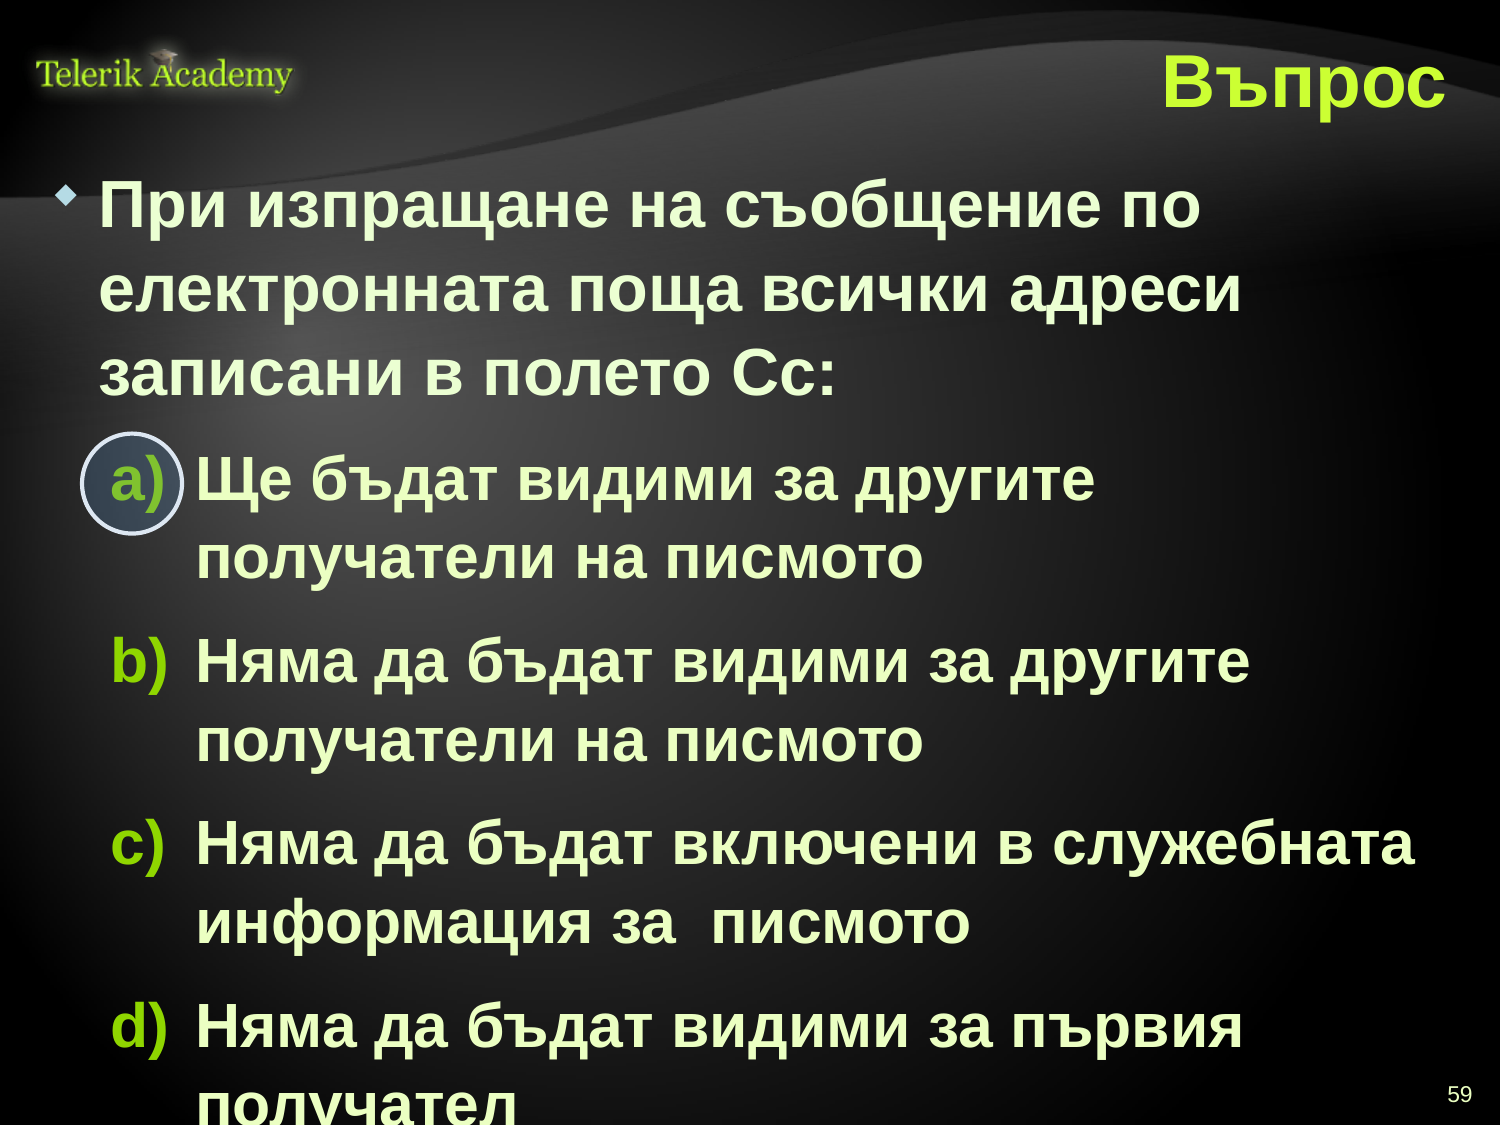

# Въпрос
При изпращане на съобщение по електронната поща всички адреси записани в полето Cc:
Ще бъдат видими за другите  получатели на писмото
Няма да бъдат видими за другите получатели на писмото
Няма да бъдат включени в служебната  информация за  писмото
Няма да бъдат видими за първия получател

59